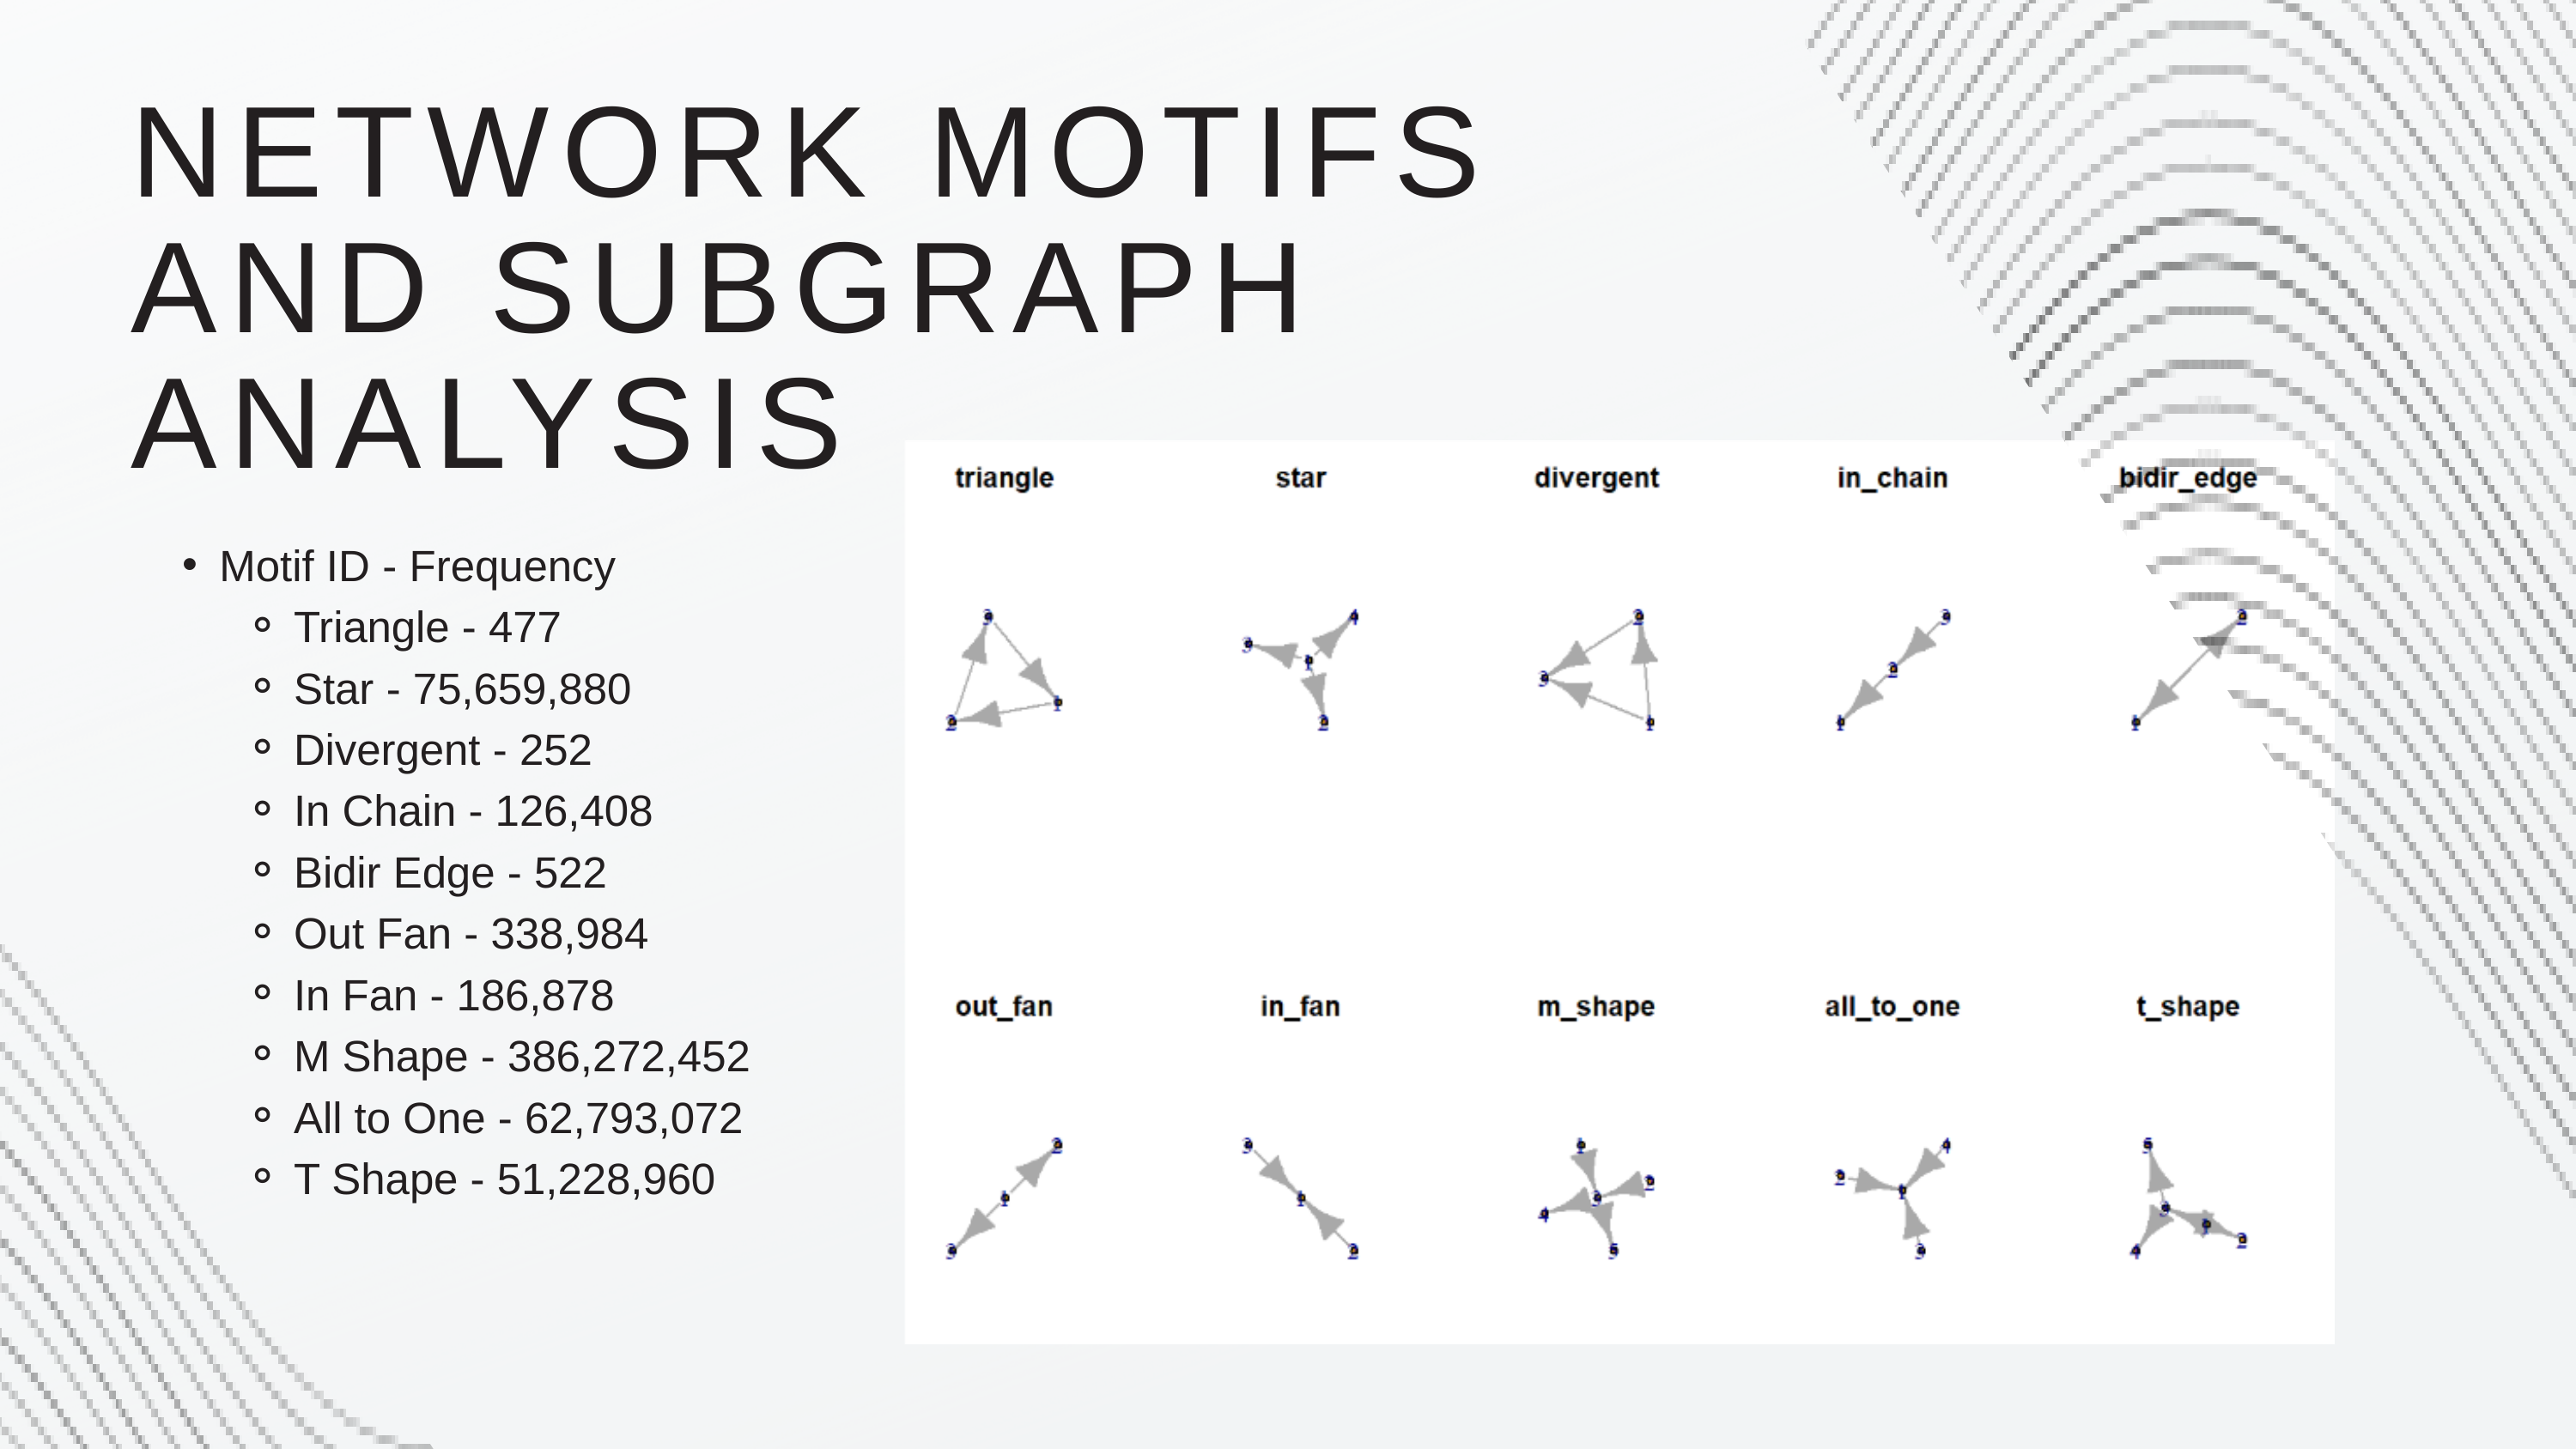

NETWORK MOTIFS AND SUBGRAPH ANALYSIS

Motif ID - Frequency
Triangle - 477
Star - 75,659,880
Divergent - 252
In Chain - 126,408
Bidir Edge - 522
Out Fan - 338,984
In Fan - 186,878
M Shape - 386,272,452
All to One - 62,793,072
T Shape - 51,228,960